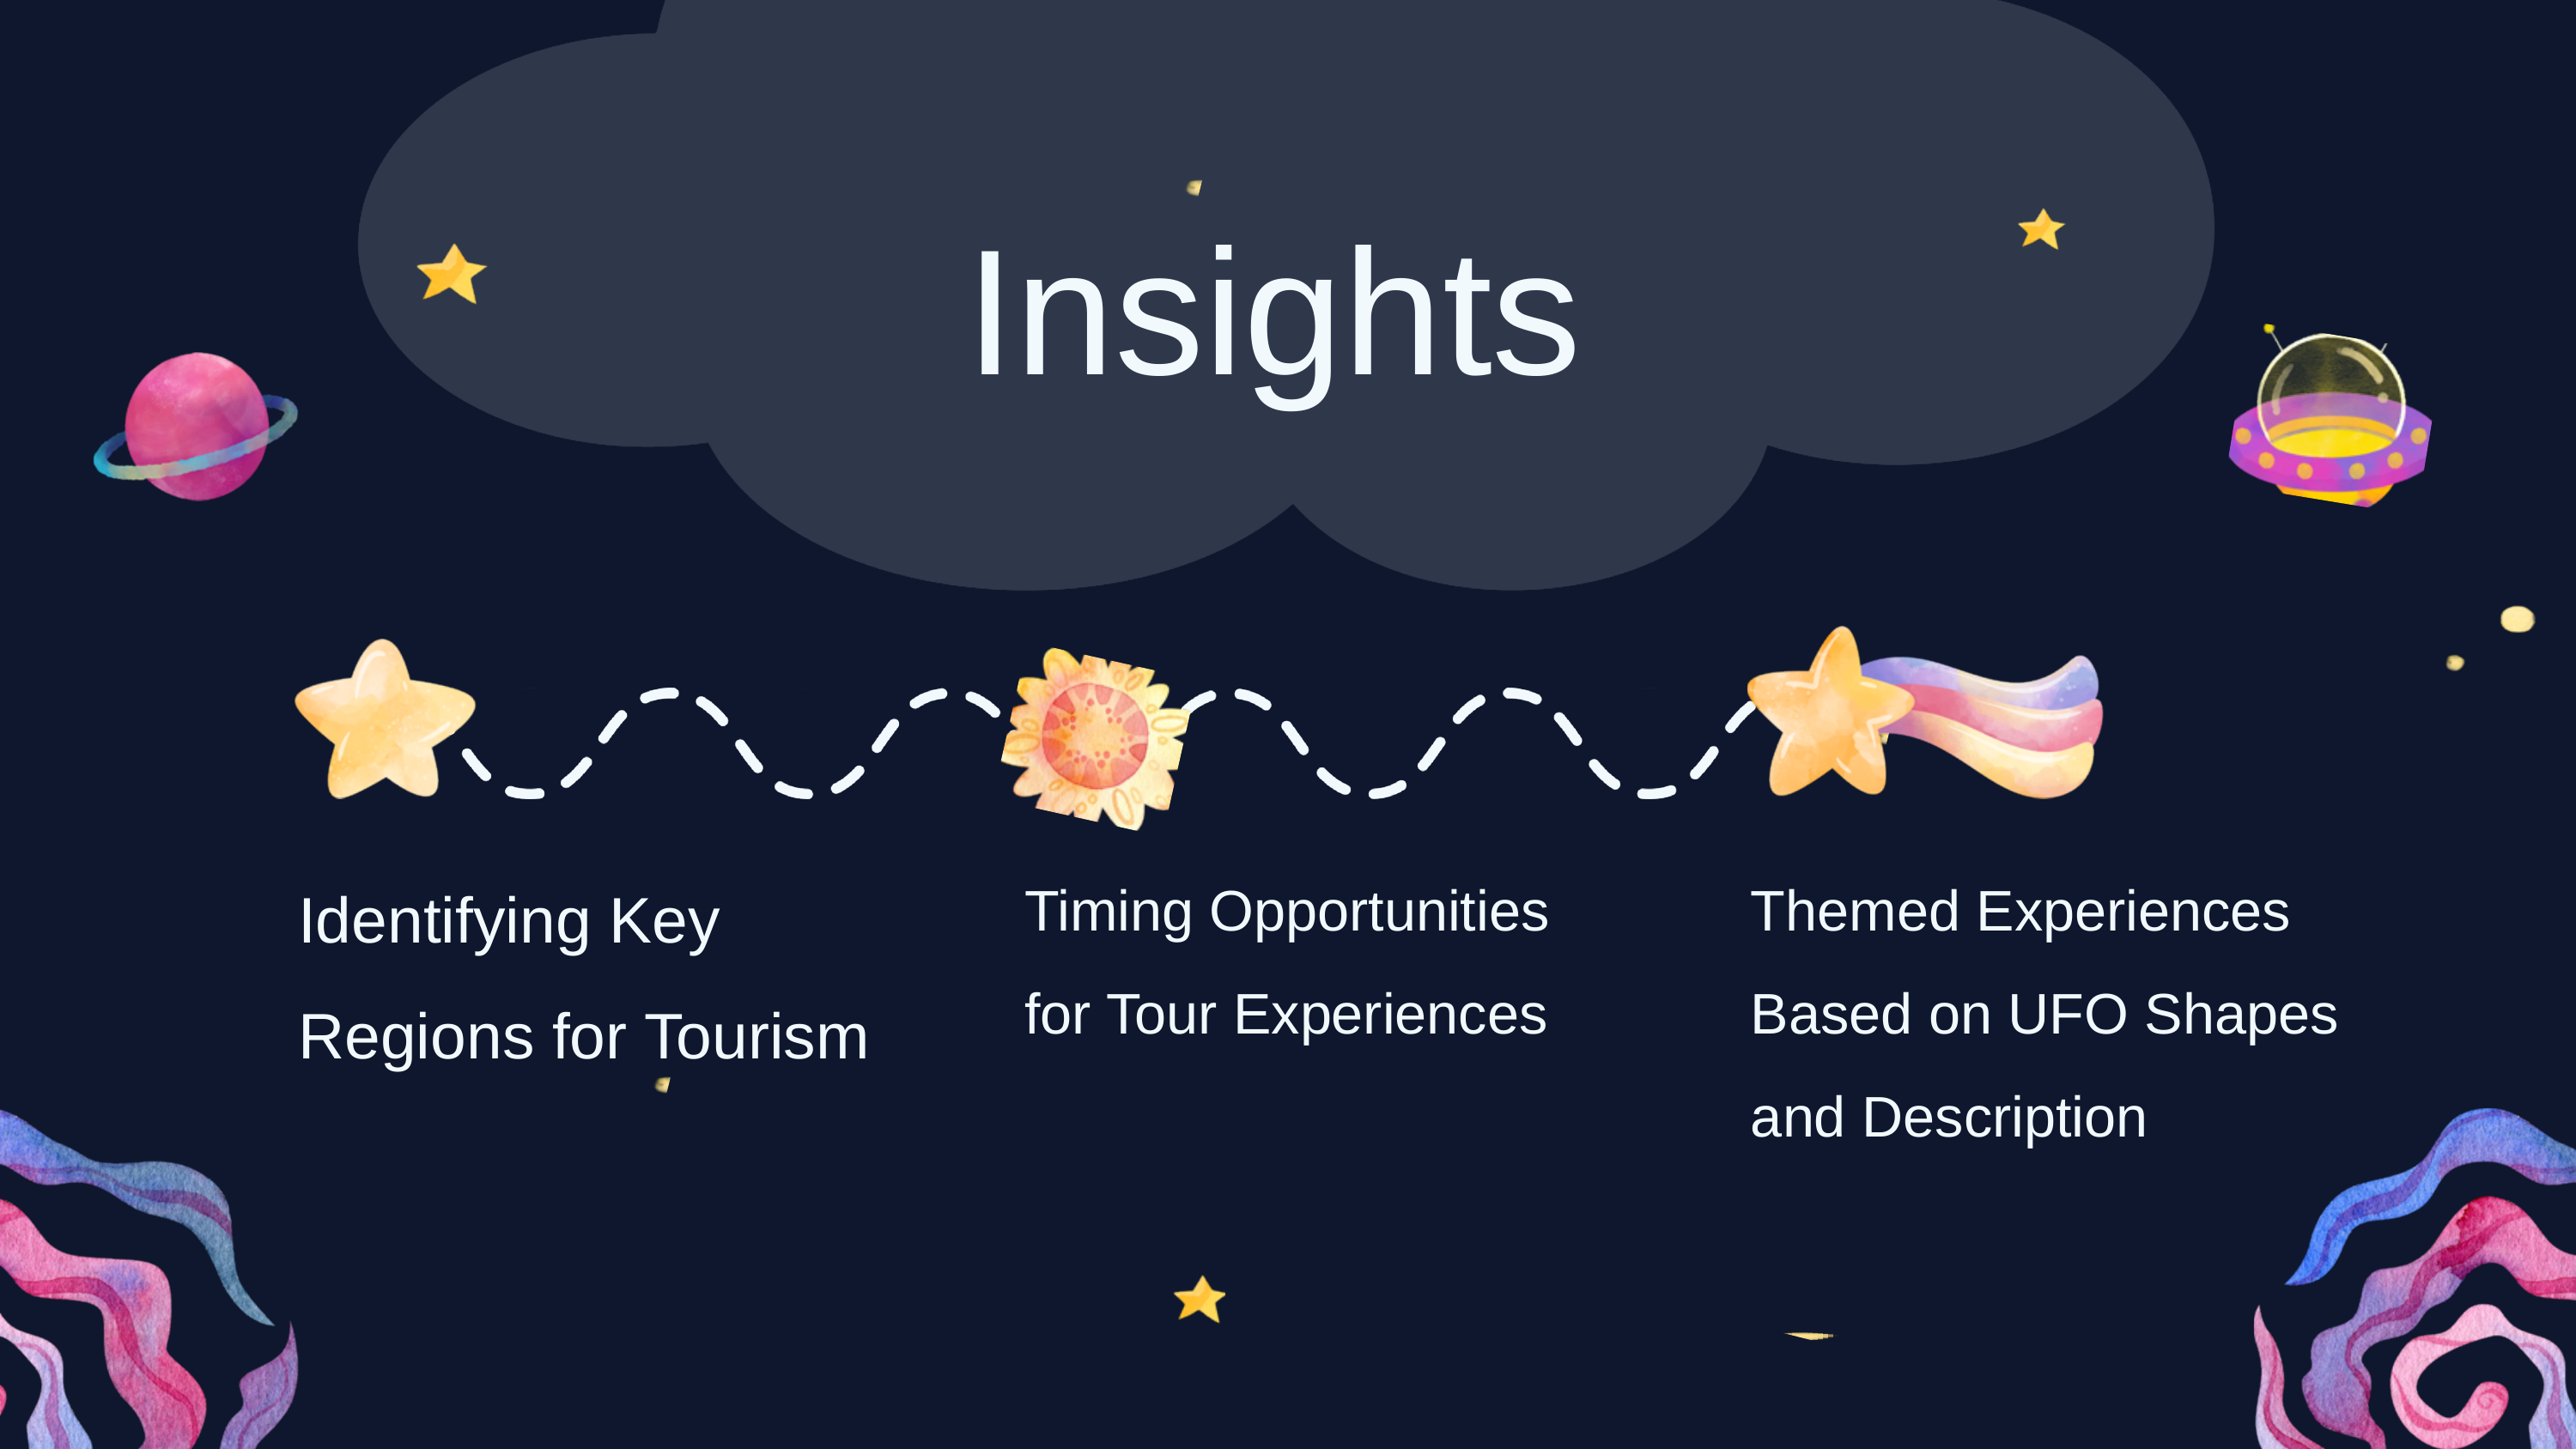

Insights

Identifying Key Regions for Tourism

Timing Opportunities for Tour Experiences

Themed Experiences Based on UFO Shapes and Description